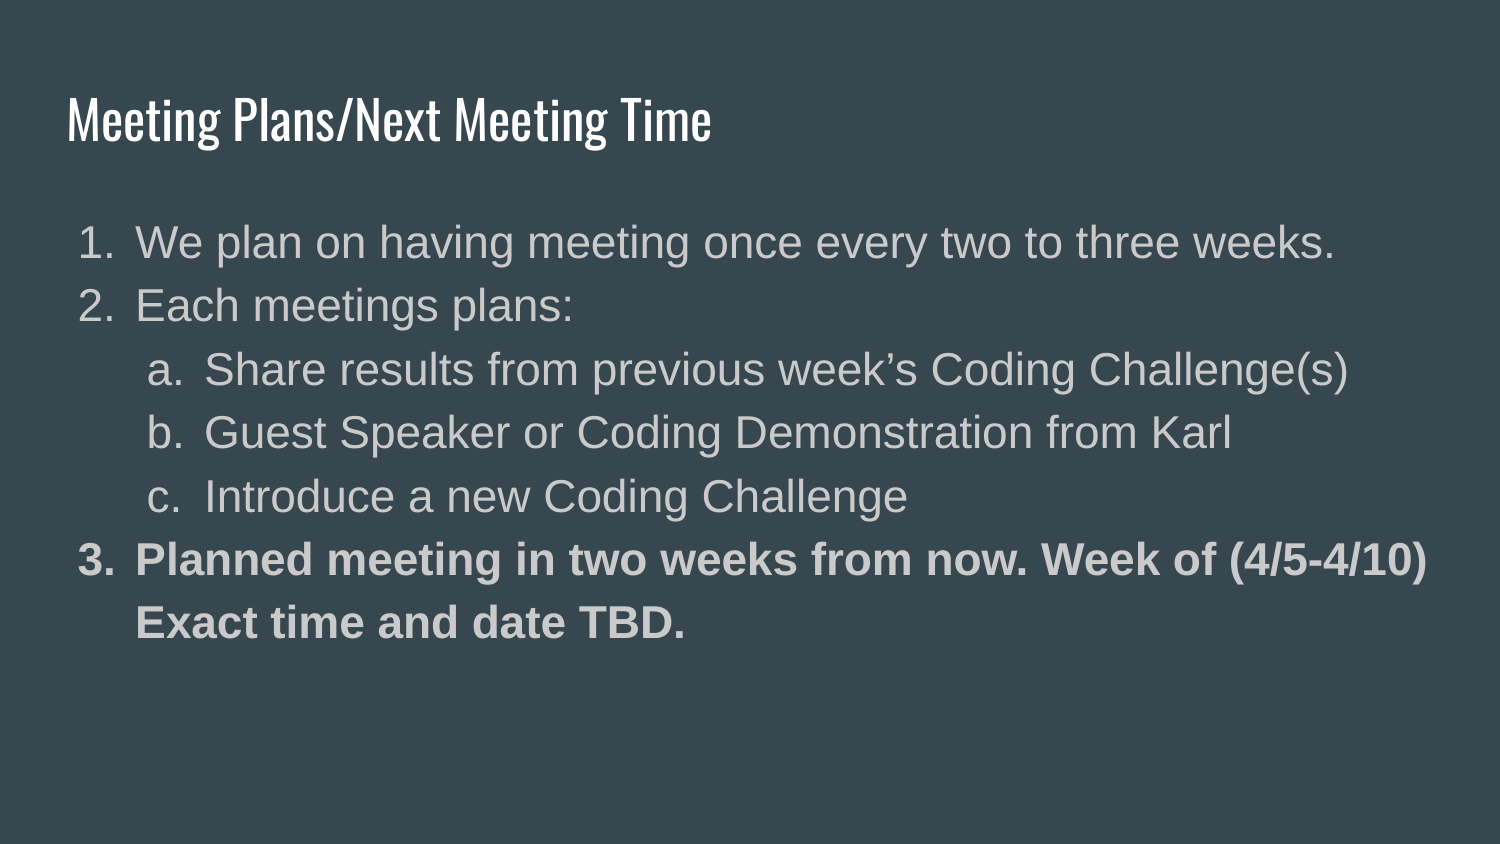

# Meeting Plans/Next Meeting Time
We plan on having meeting once every two to three weeks.
Each meetings plans:
Share results from previous week’s Coding Challenge(s)
Guest Speaker or Coding Demonstration from Karl
Introduce a new Coding Challenge
Planned meeting in two weeks from now. Week of (4/5-4/10) Exact time and date TBD.